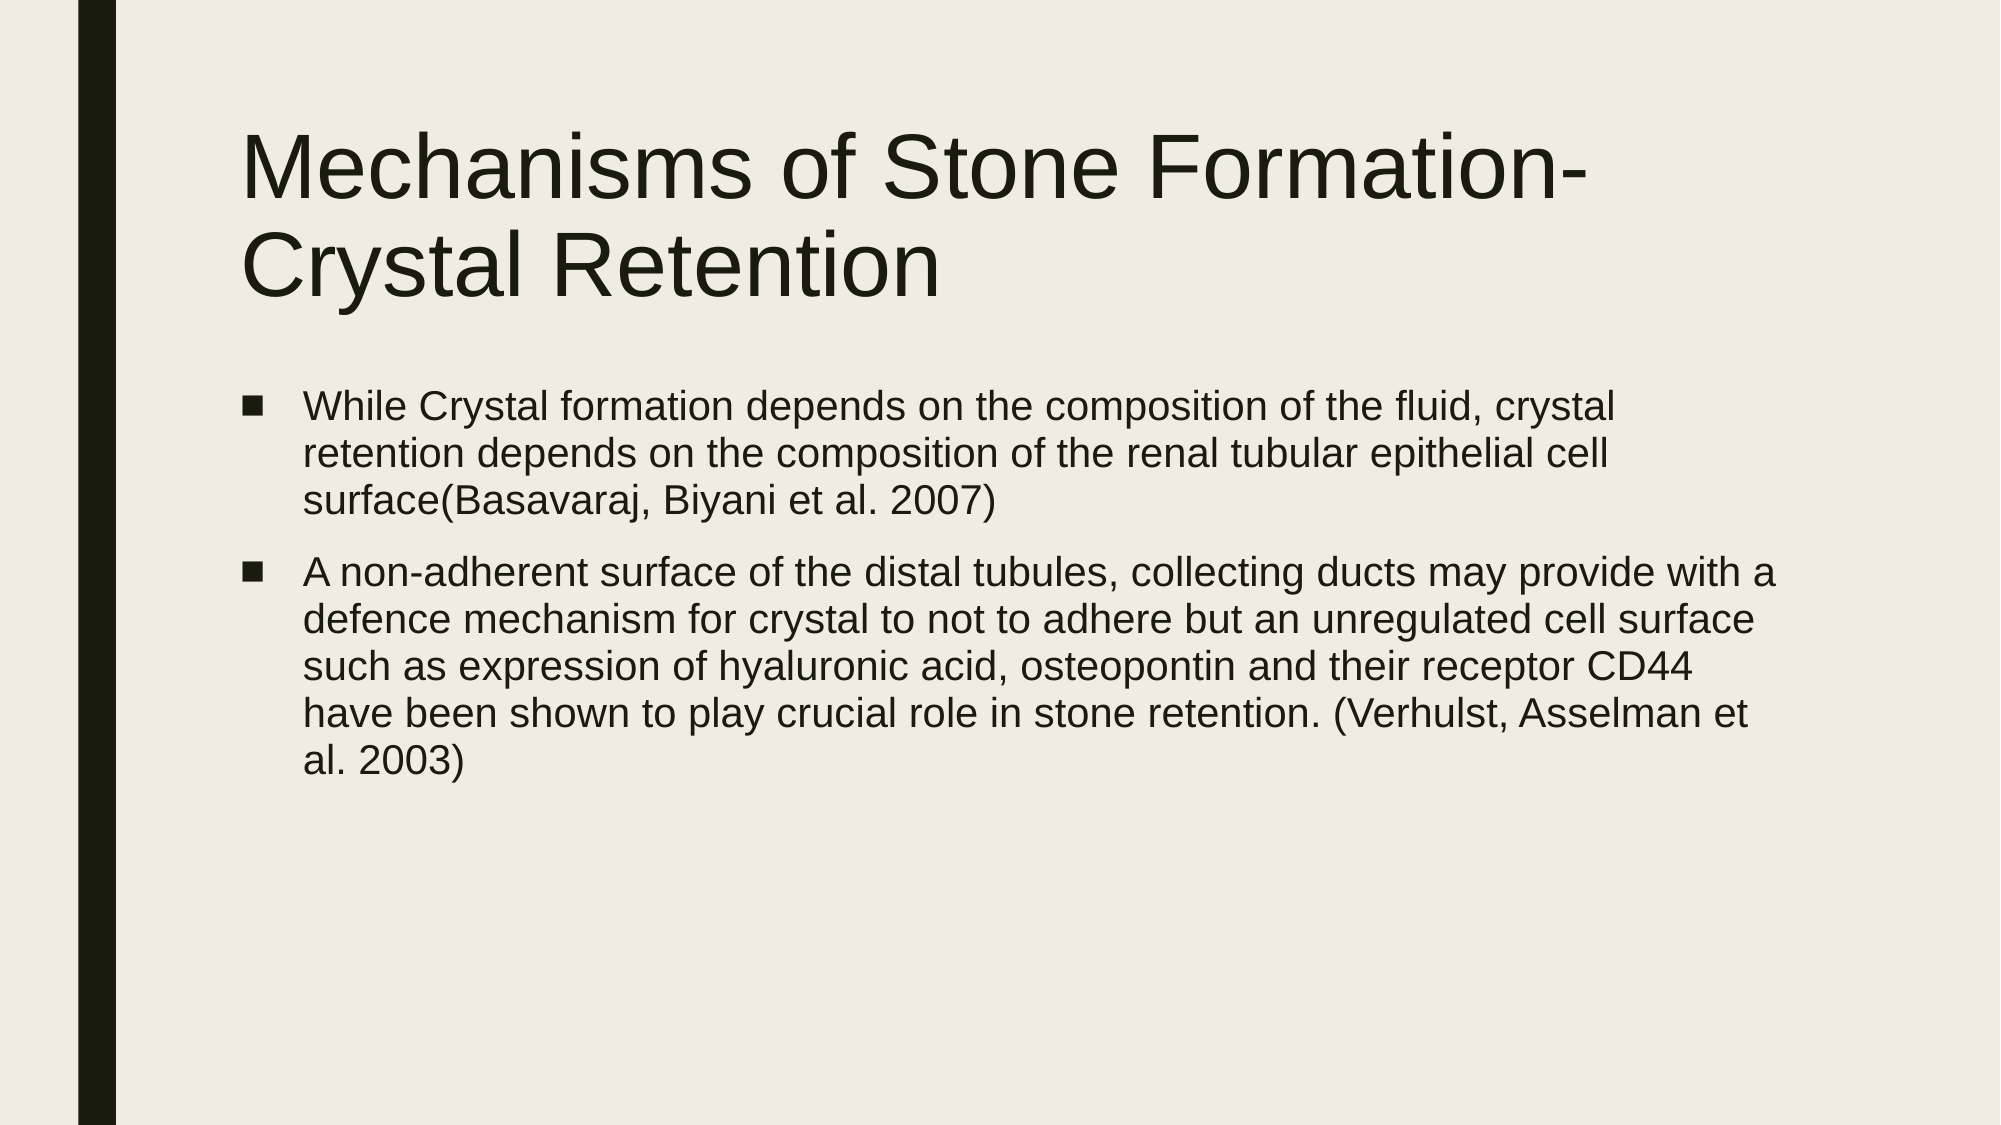

# Mechanisms of Stone Formation- Crystal Retention
While Crystal formation depends on the composition of the fluid, crystal retention depends on the composition of the renal tubular epithelial cell surface(Basavaraj, Biyani et al. 2007)
A non-adherent surface of the distal tubules, collecting ducts may provide with a defence mechanism for crystal to not to adhere but an unregulated cell surface such as expression of hyaluronic acid, osteopontin and their receptor CD44 have been shown to play crucial role in stone retention. (Verhulst, Asselman et al. 2003)